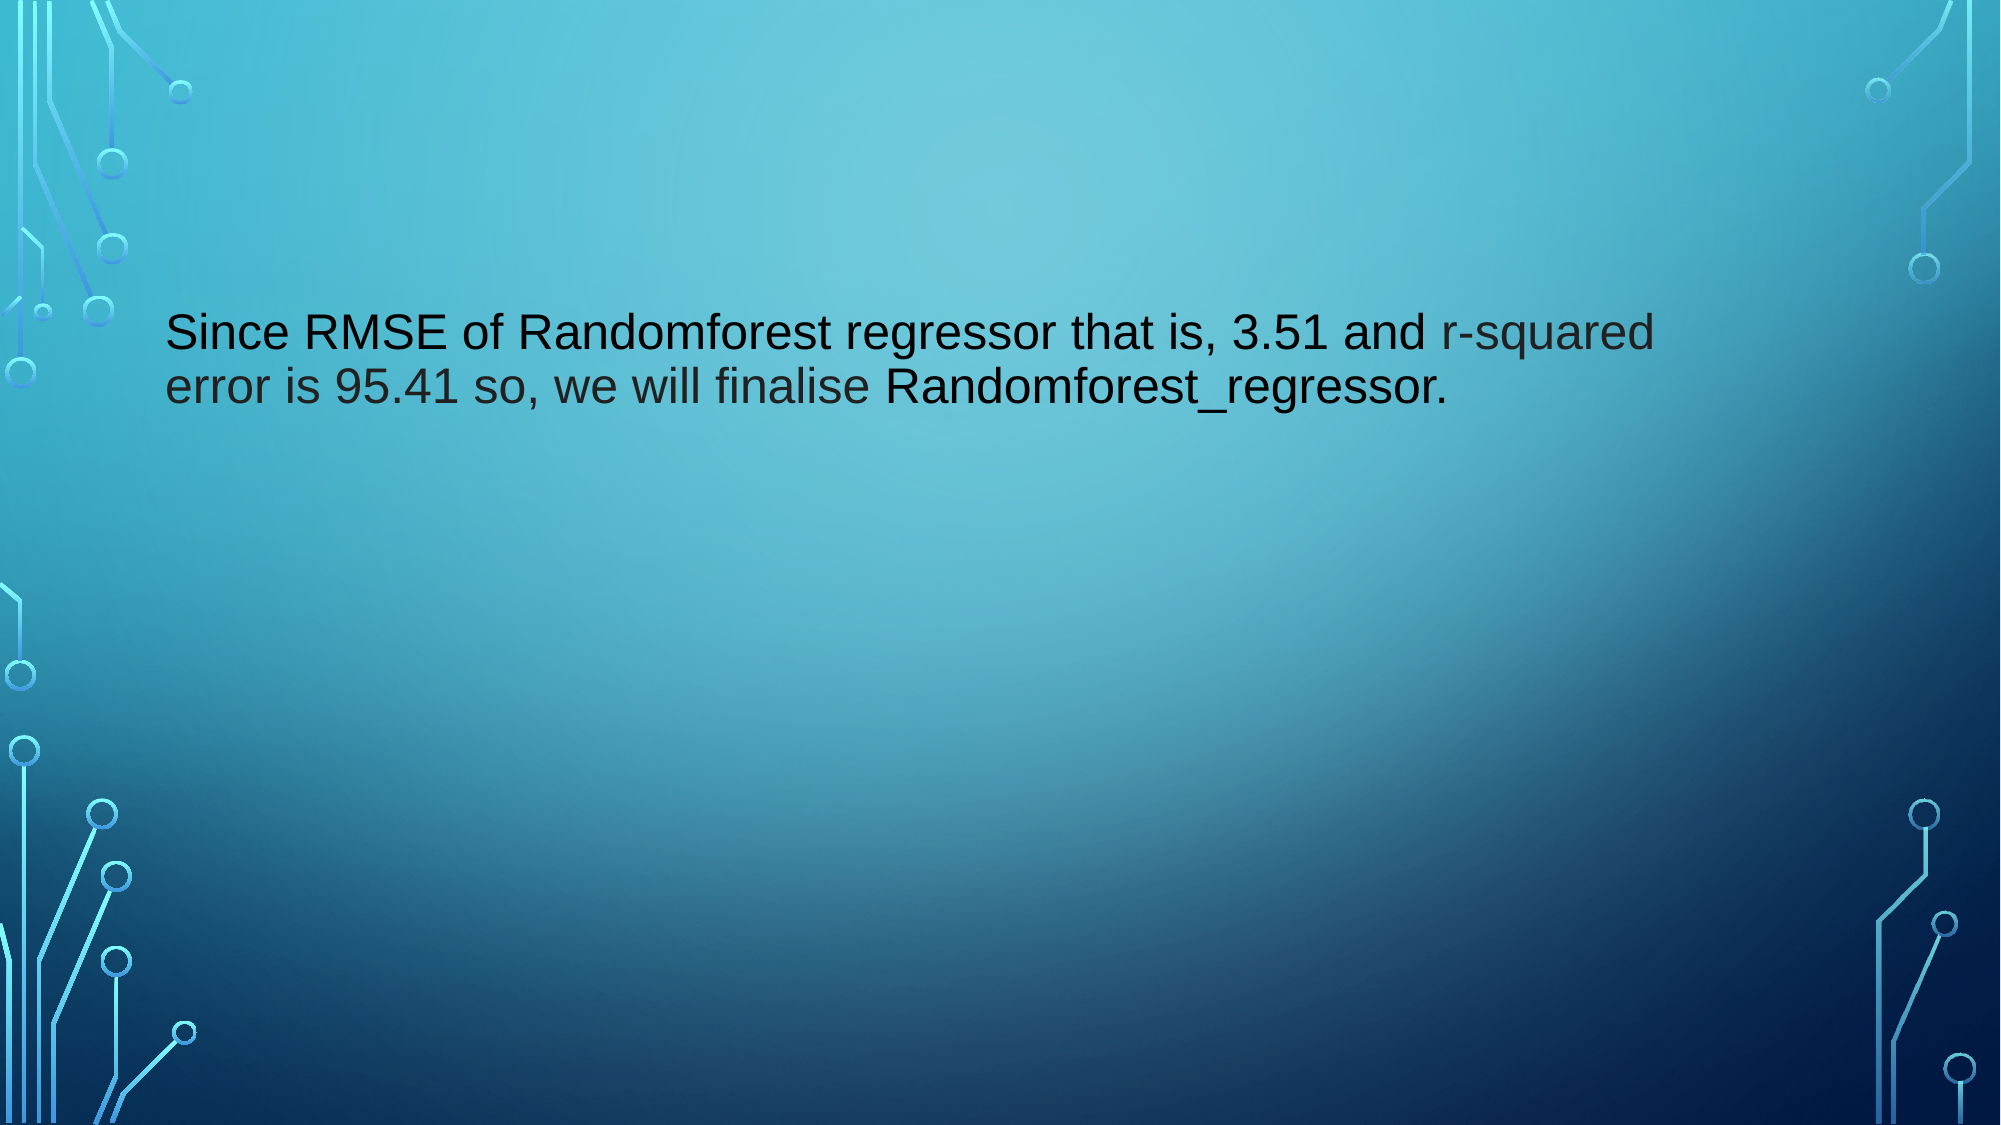

# Since RMSE of Randomforest regressor that is, 3.51 and r-squared error is 95.41 so, we will finalise Randomforest_regressor.